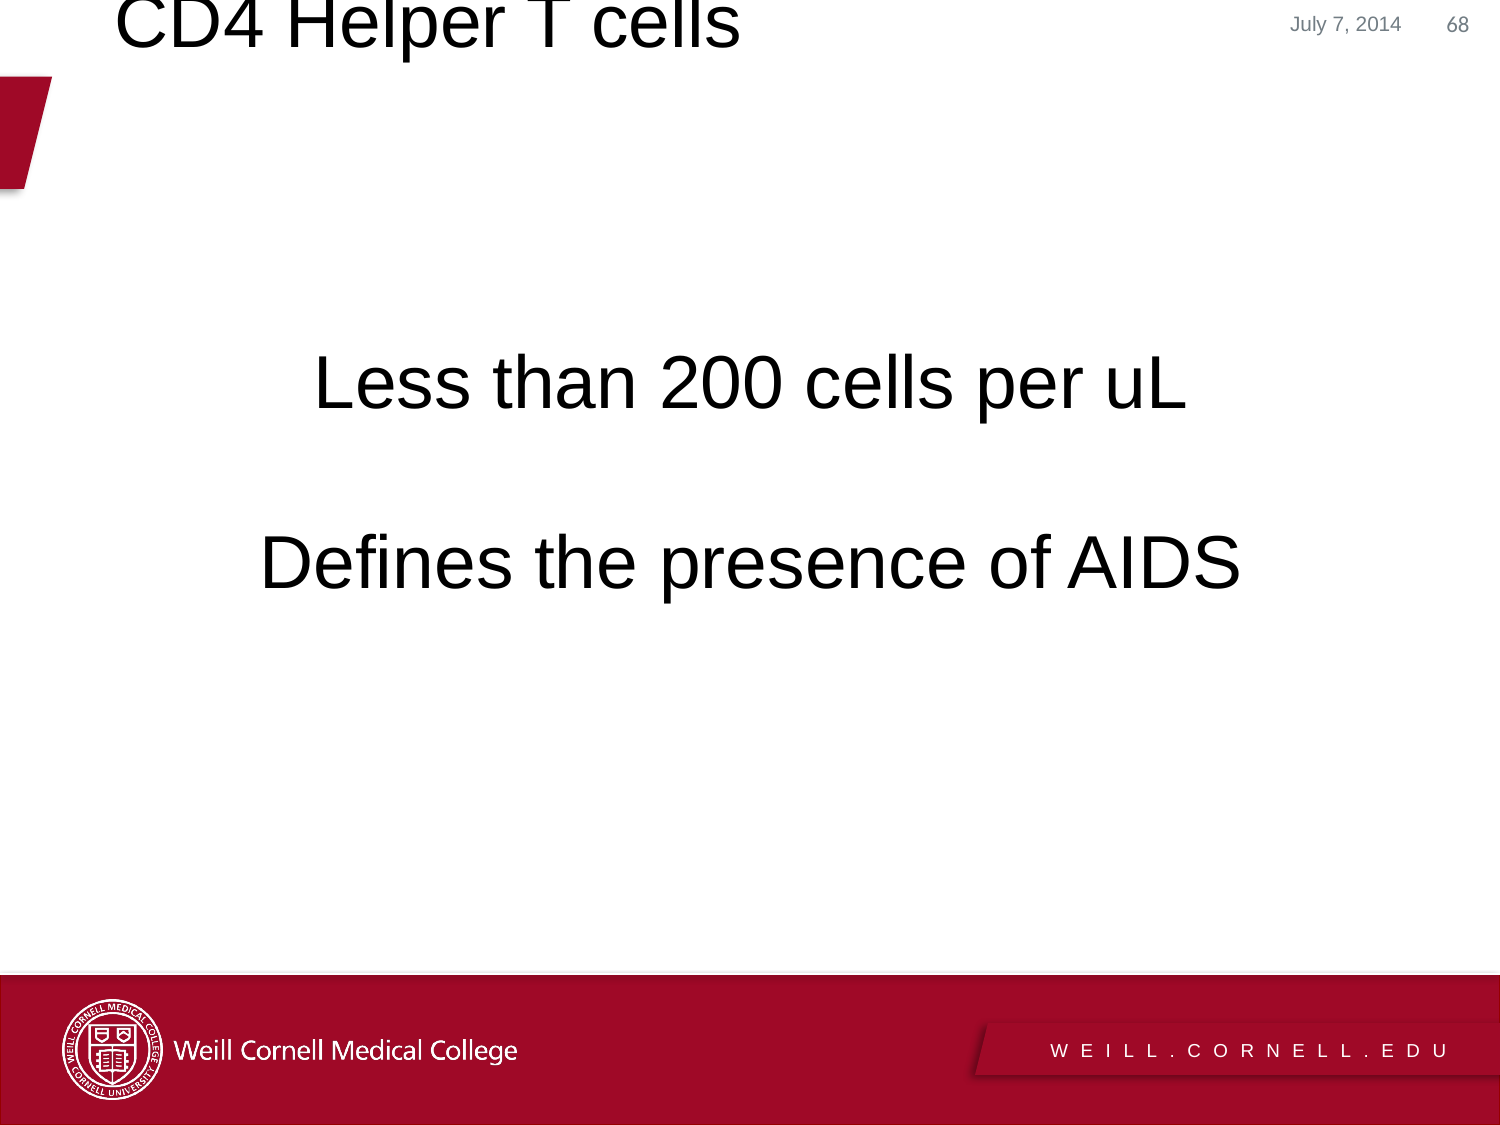

July 7, 2014
68
CD4 Helper T cells

Less than 200 cells per uL

Defines the presence of AIDS